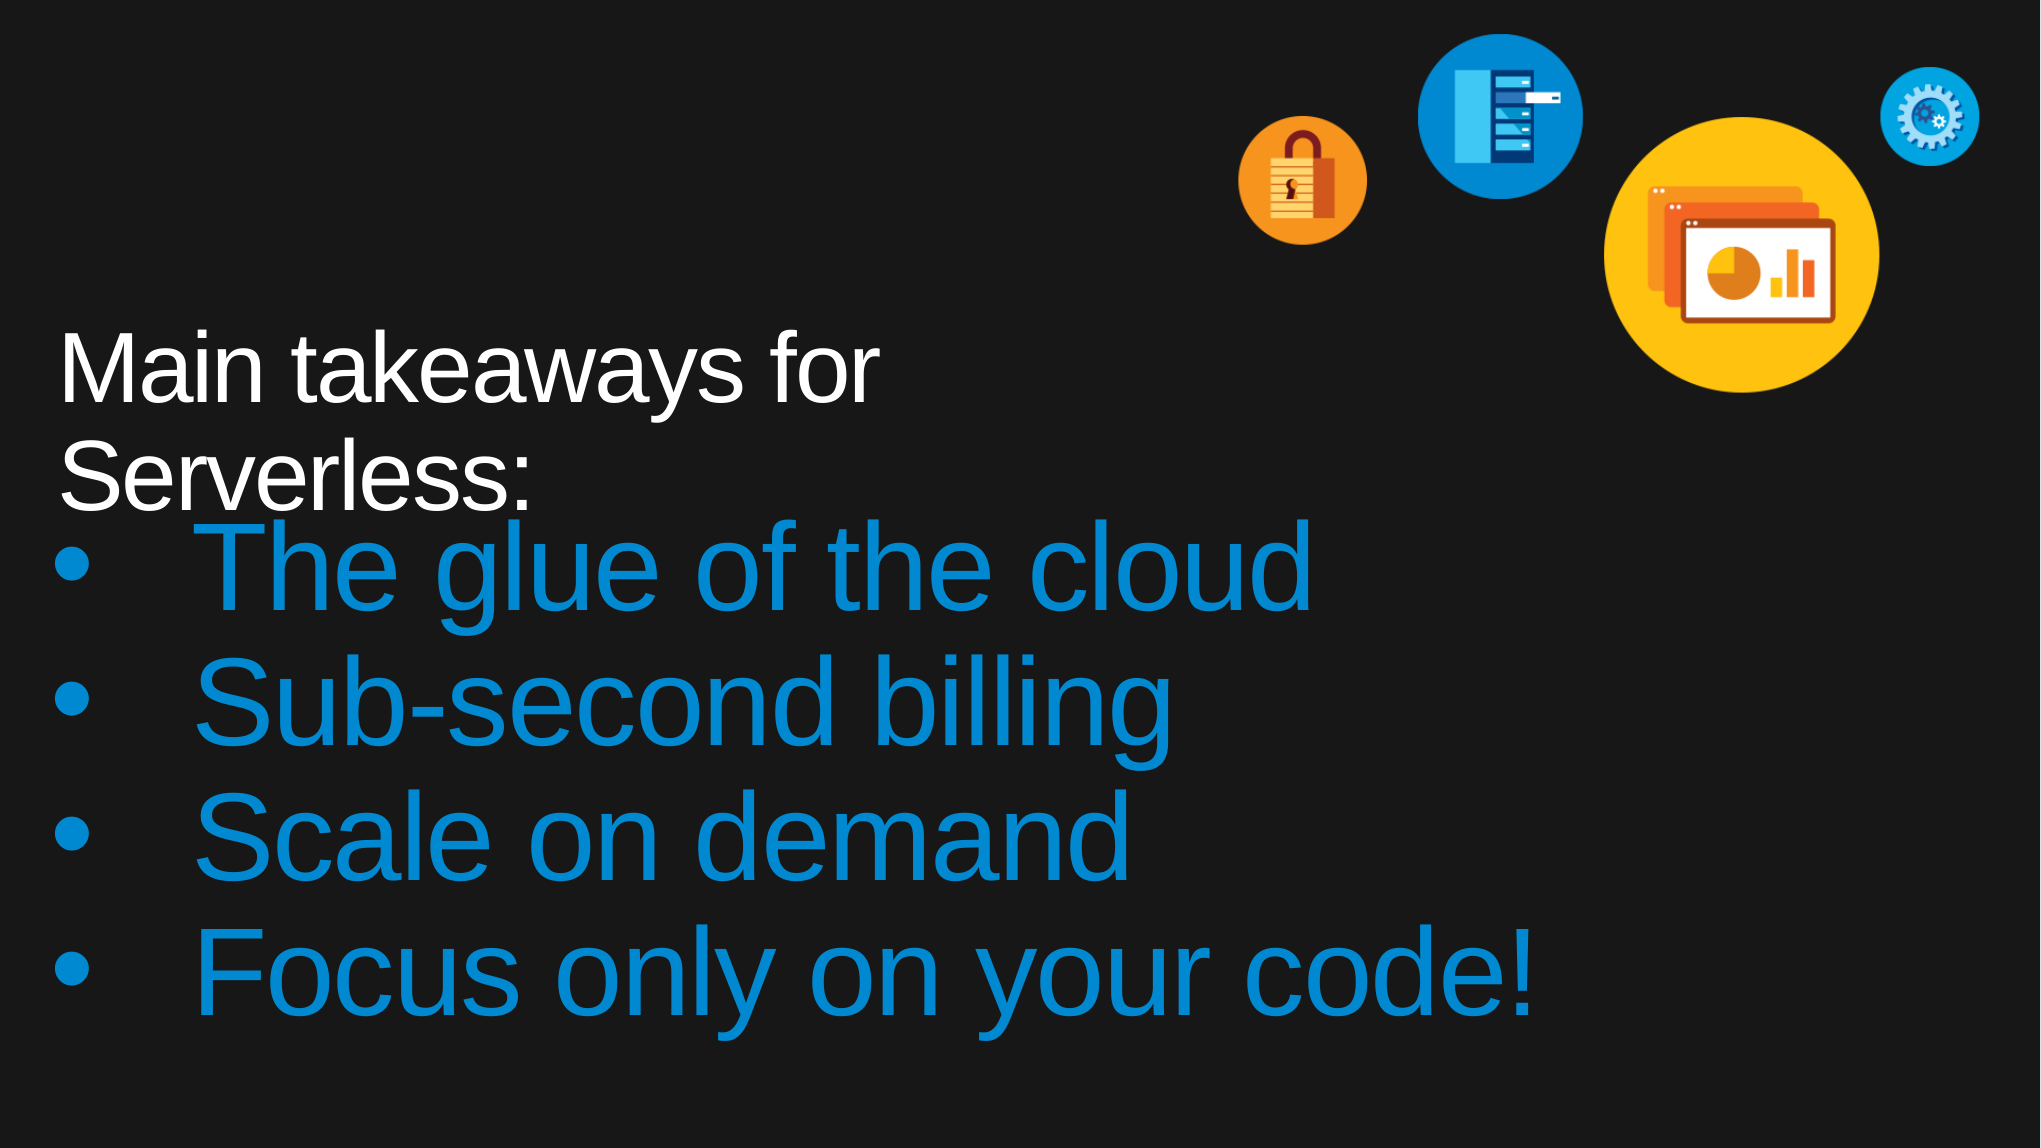

Main takeaways for Serverless:
The glue of the cloud
Sub-second billing
Scale on demand
Focus only on your code!